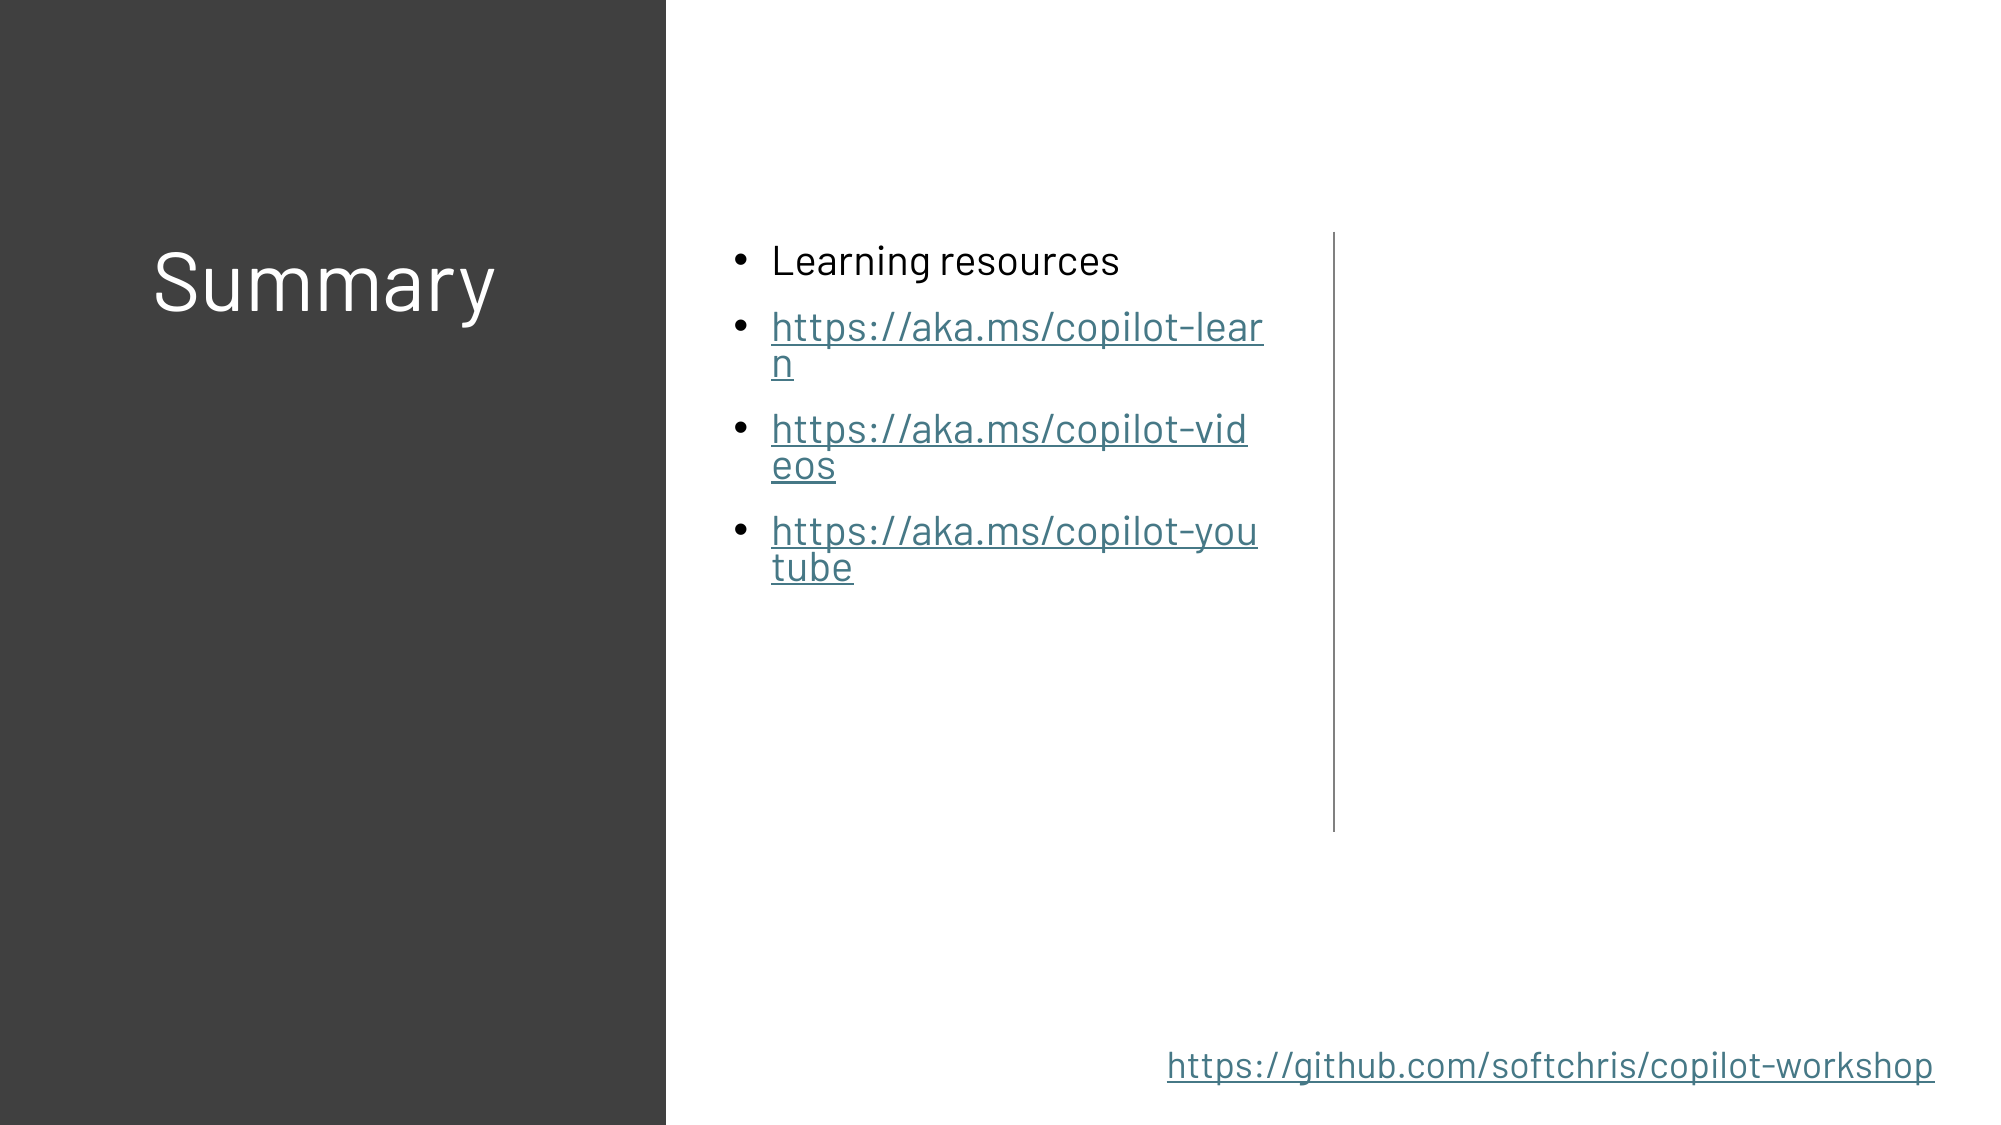

# Summary
Learning resources
https://aka.ms/copilot-learn
https://aka.ms/copilot-videos
https://aka.ms/copilot-youtube

https://github.com/softchris/copilot-workshop